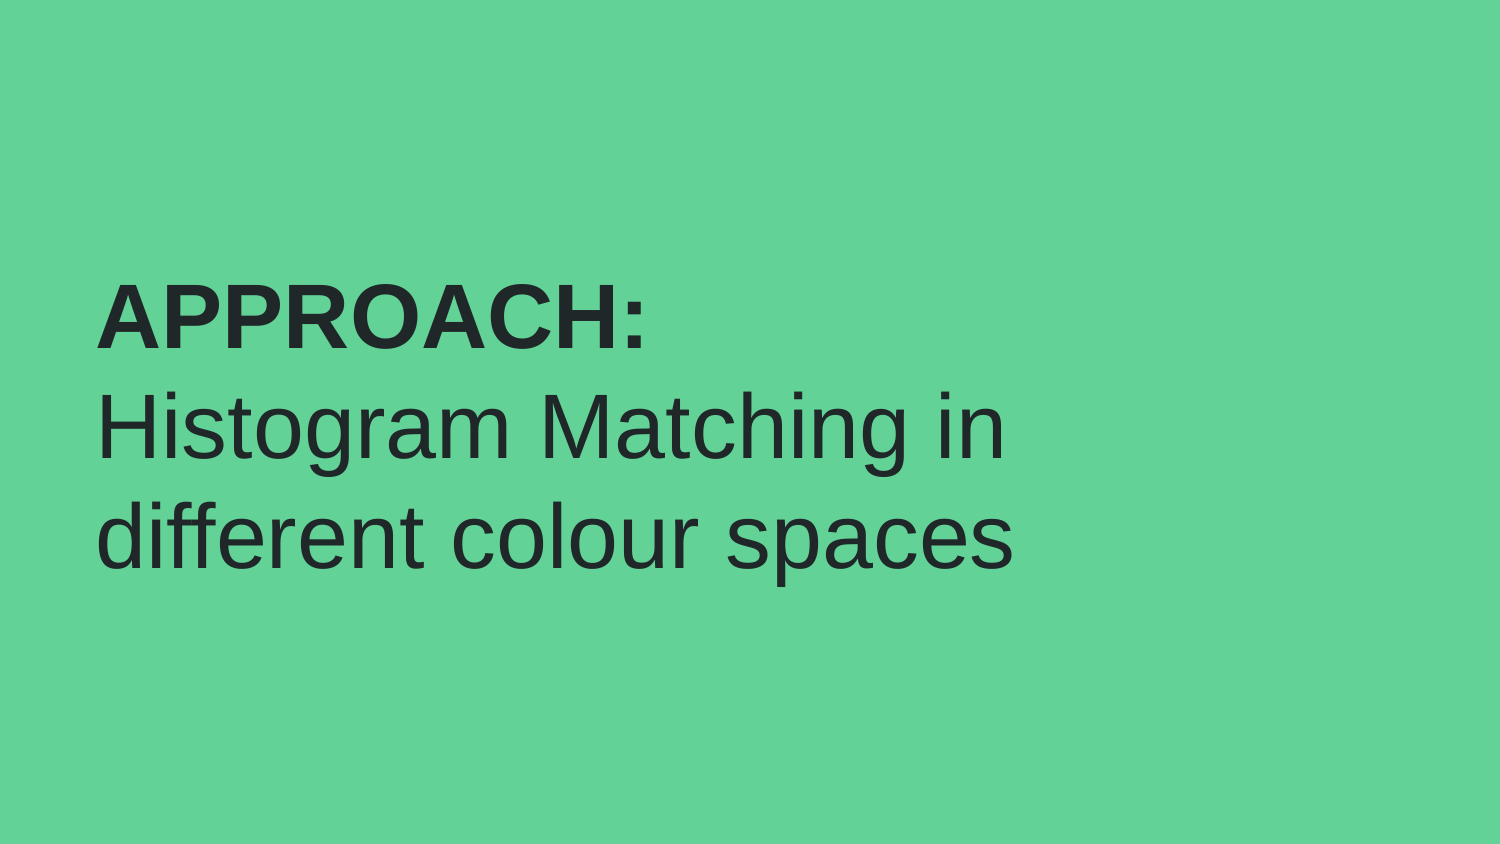

# APPROACH:
Histogram Matching in different colour spaces